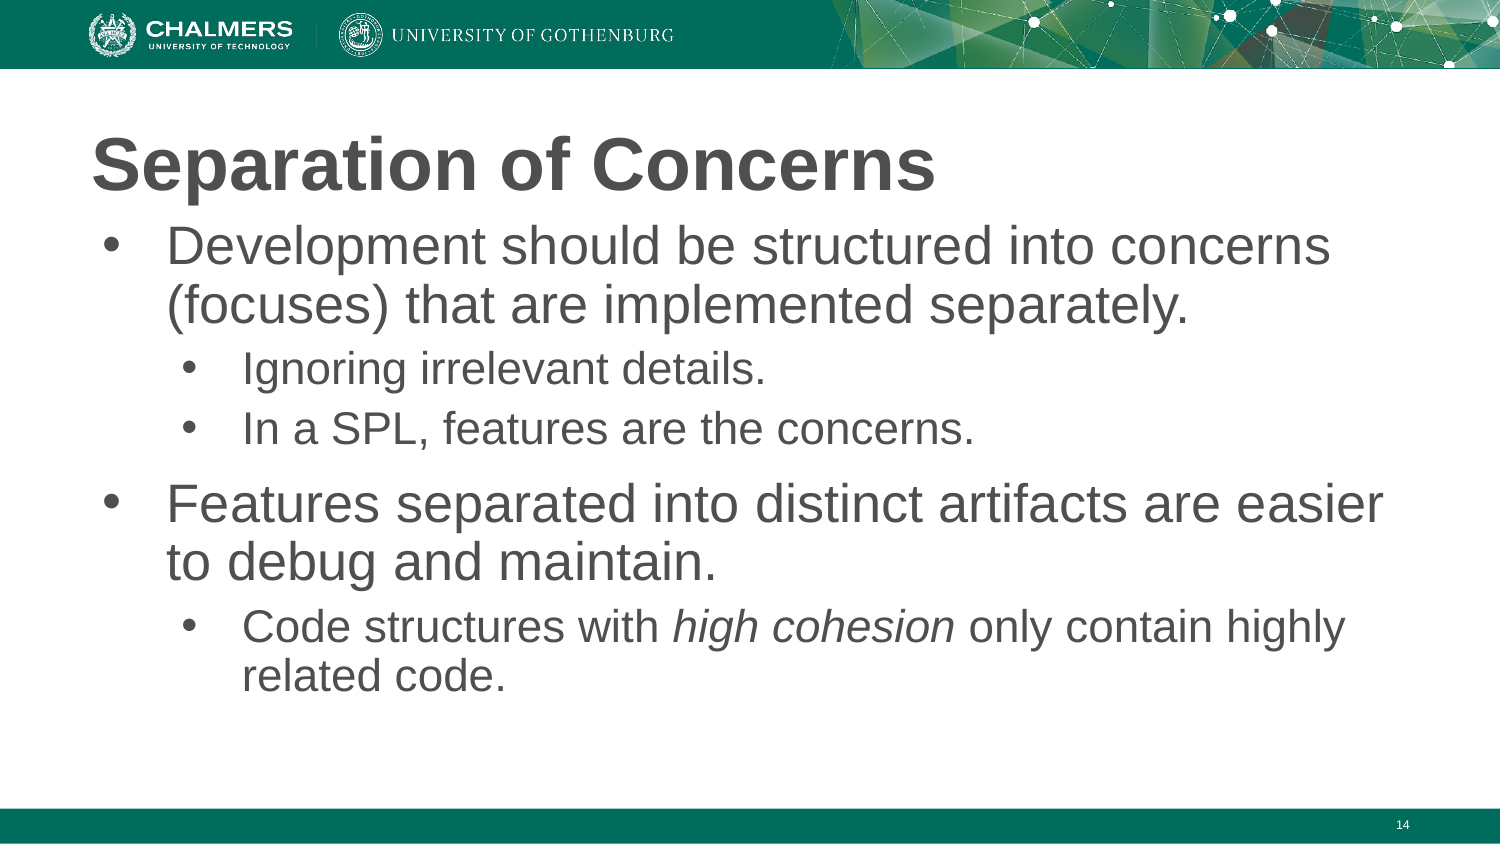

# Separation of Concerns
Development should be structured into concerns (focuses) that are implemented separately.
Ignoring irrelevant details.
In a SPL, features are the concerns.
Features separated into distinct artifacts are easier to debug and maintain.
Code structures with high cohesion only contain highly related code.
14